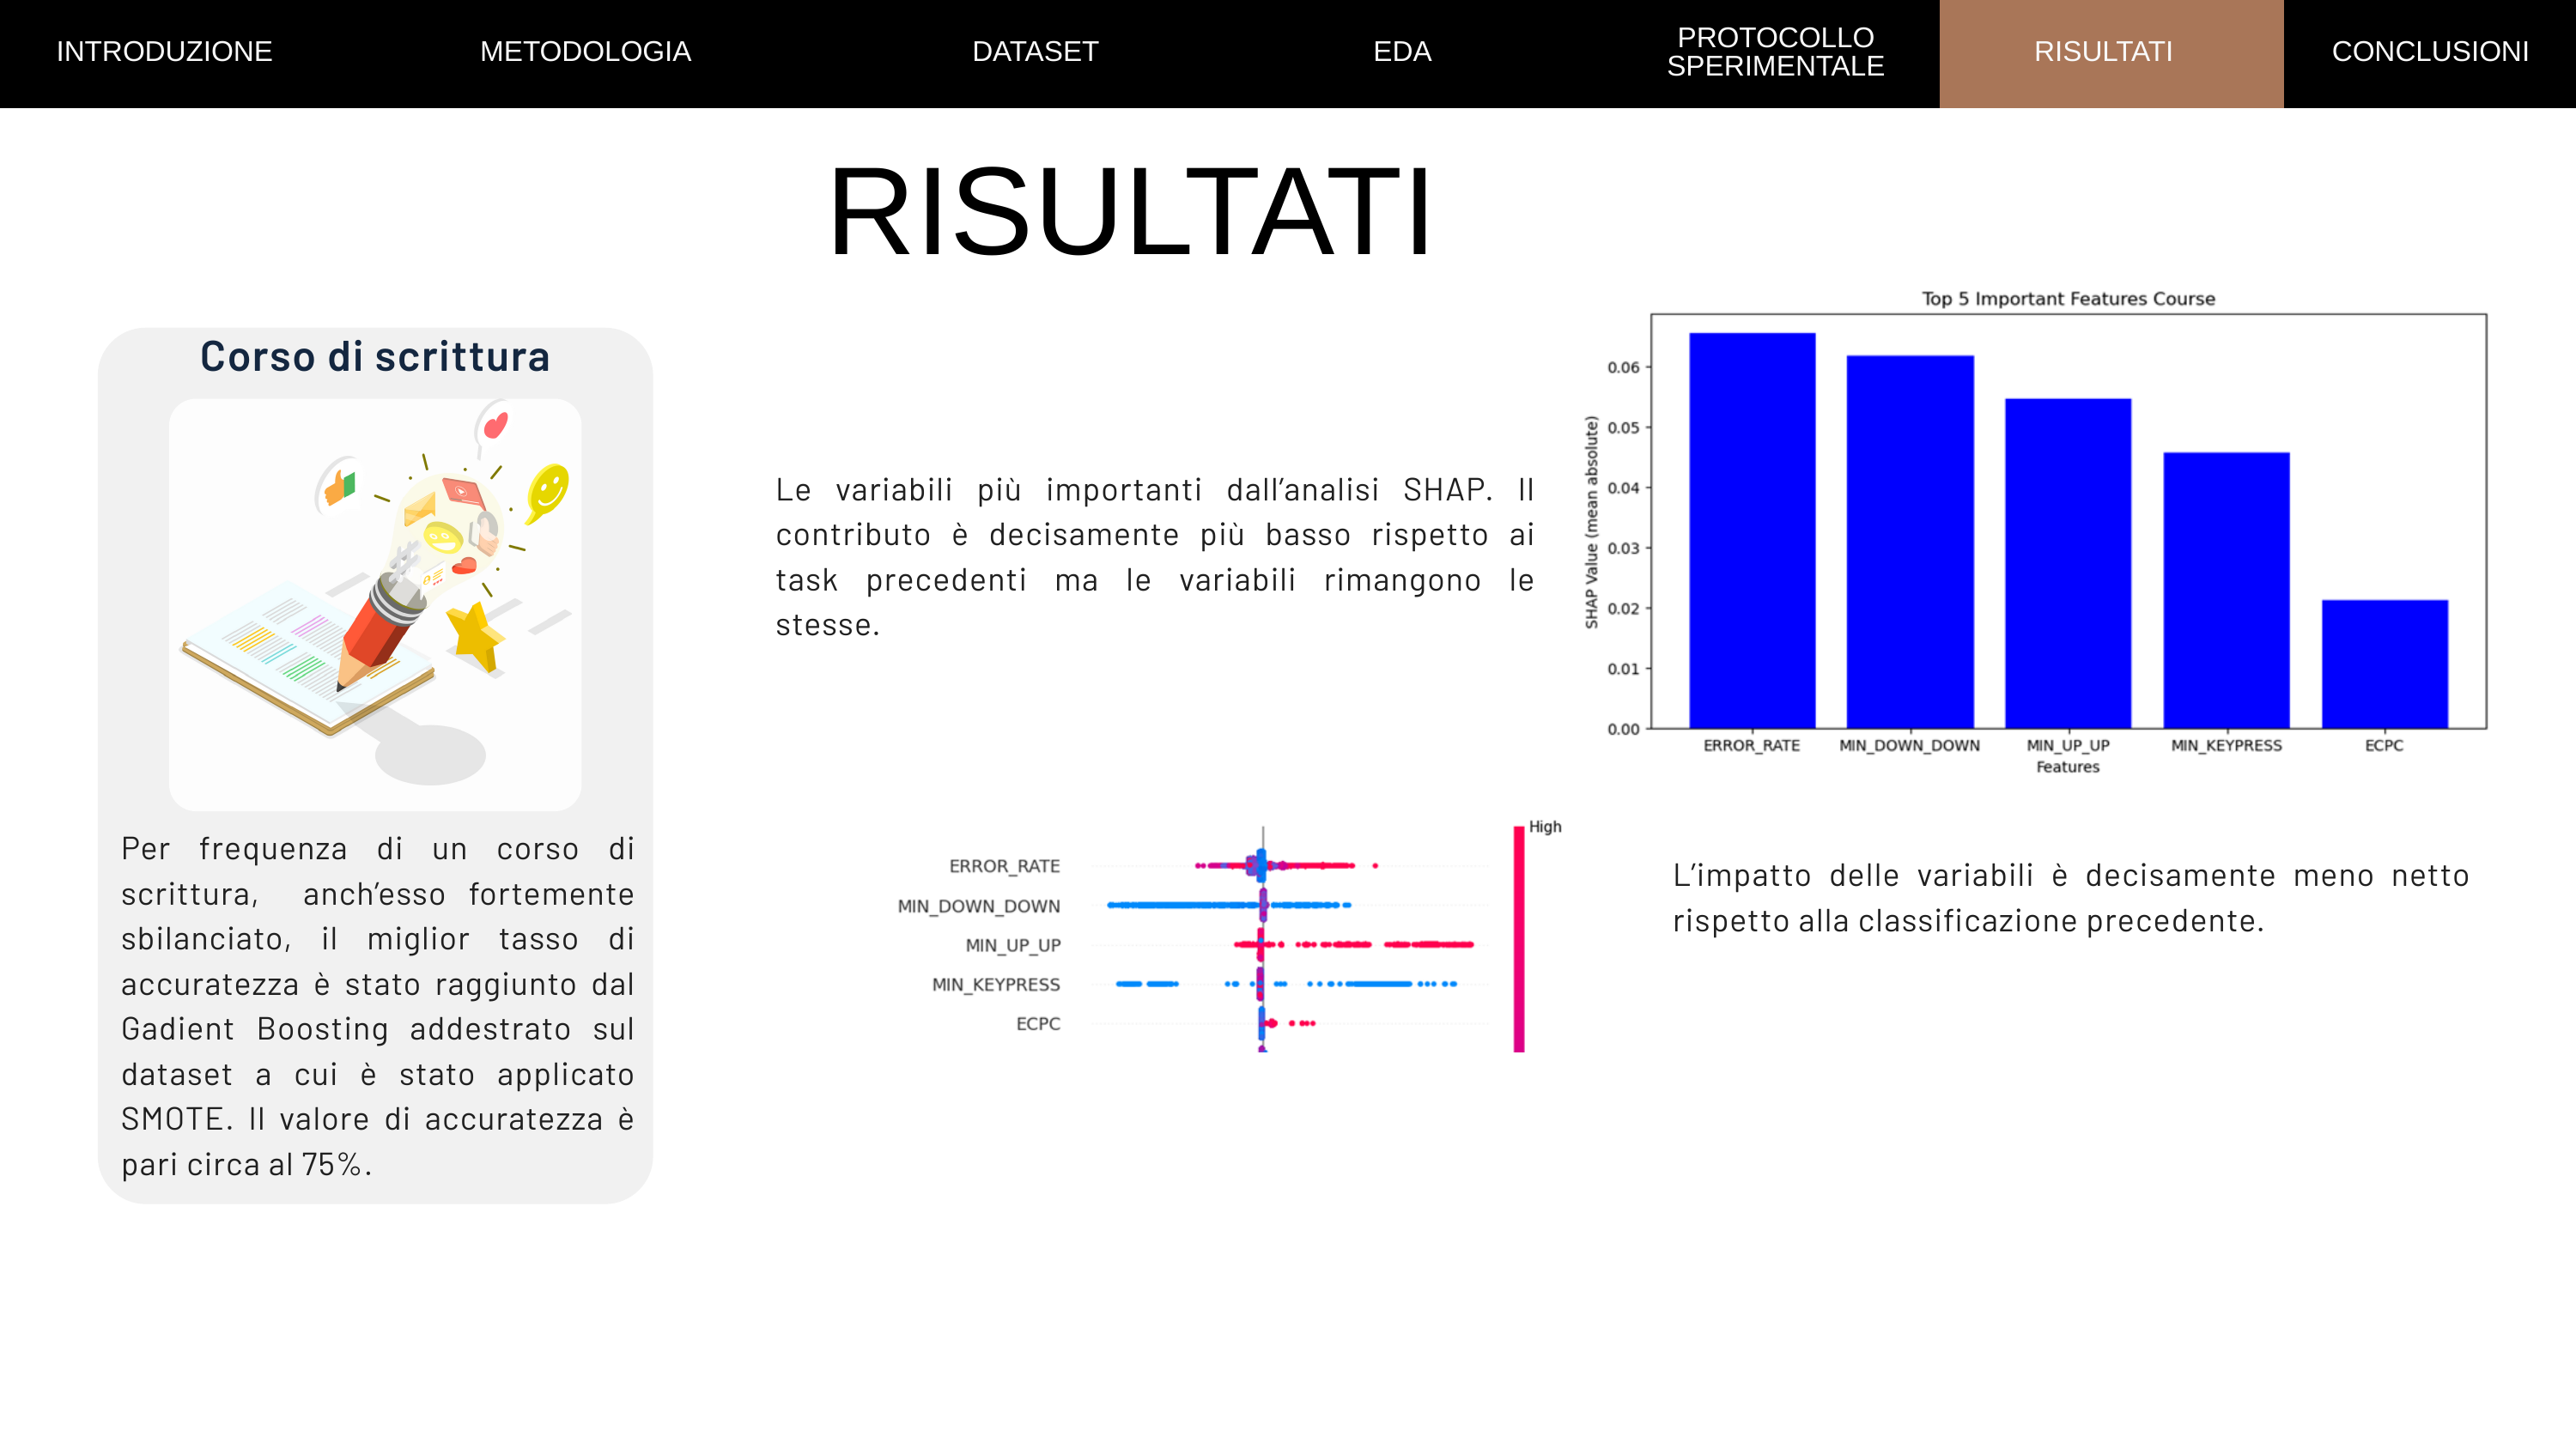

PROTOCOLLO SPERIMENTALE
INTRODUZIONE
METODOLOGIA
DATASET
EDA
RISULTATI
CONCLUSIONI
RISULTATI

Corso di scrittura

Le variabili più importanti dall’analisi SHAP. Il contributo è decisamente più basso rispetto ai task precedenti ma le variabili rimangono le stesse.

Per frequenza di un corso di scrittura,  anch’esso fortemente sbilanciato, il miglior tasso di accuratezza è stato raggiunto dal Gadient Boosting addestrato sul dataset a cui è stato applicato SMOTE. Il valore di accuratezza è pari circa al 75%.
L’impatto delle variabili è decisamente meno netto rispetto alla classificazione precedente.